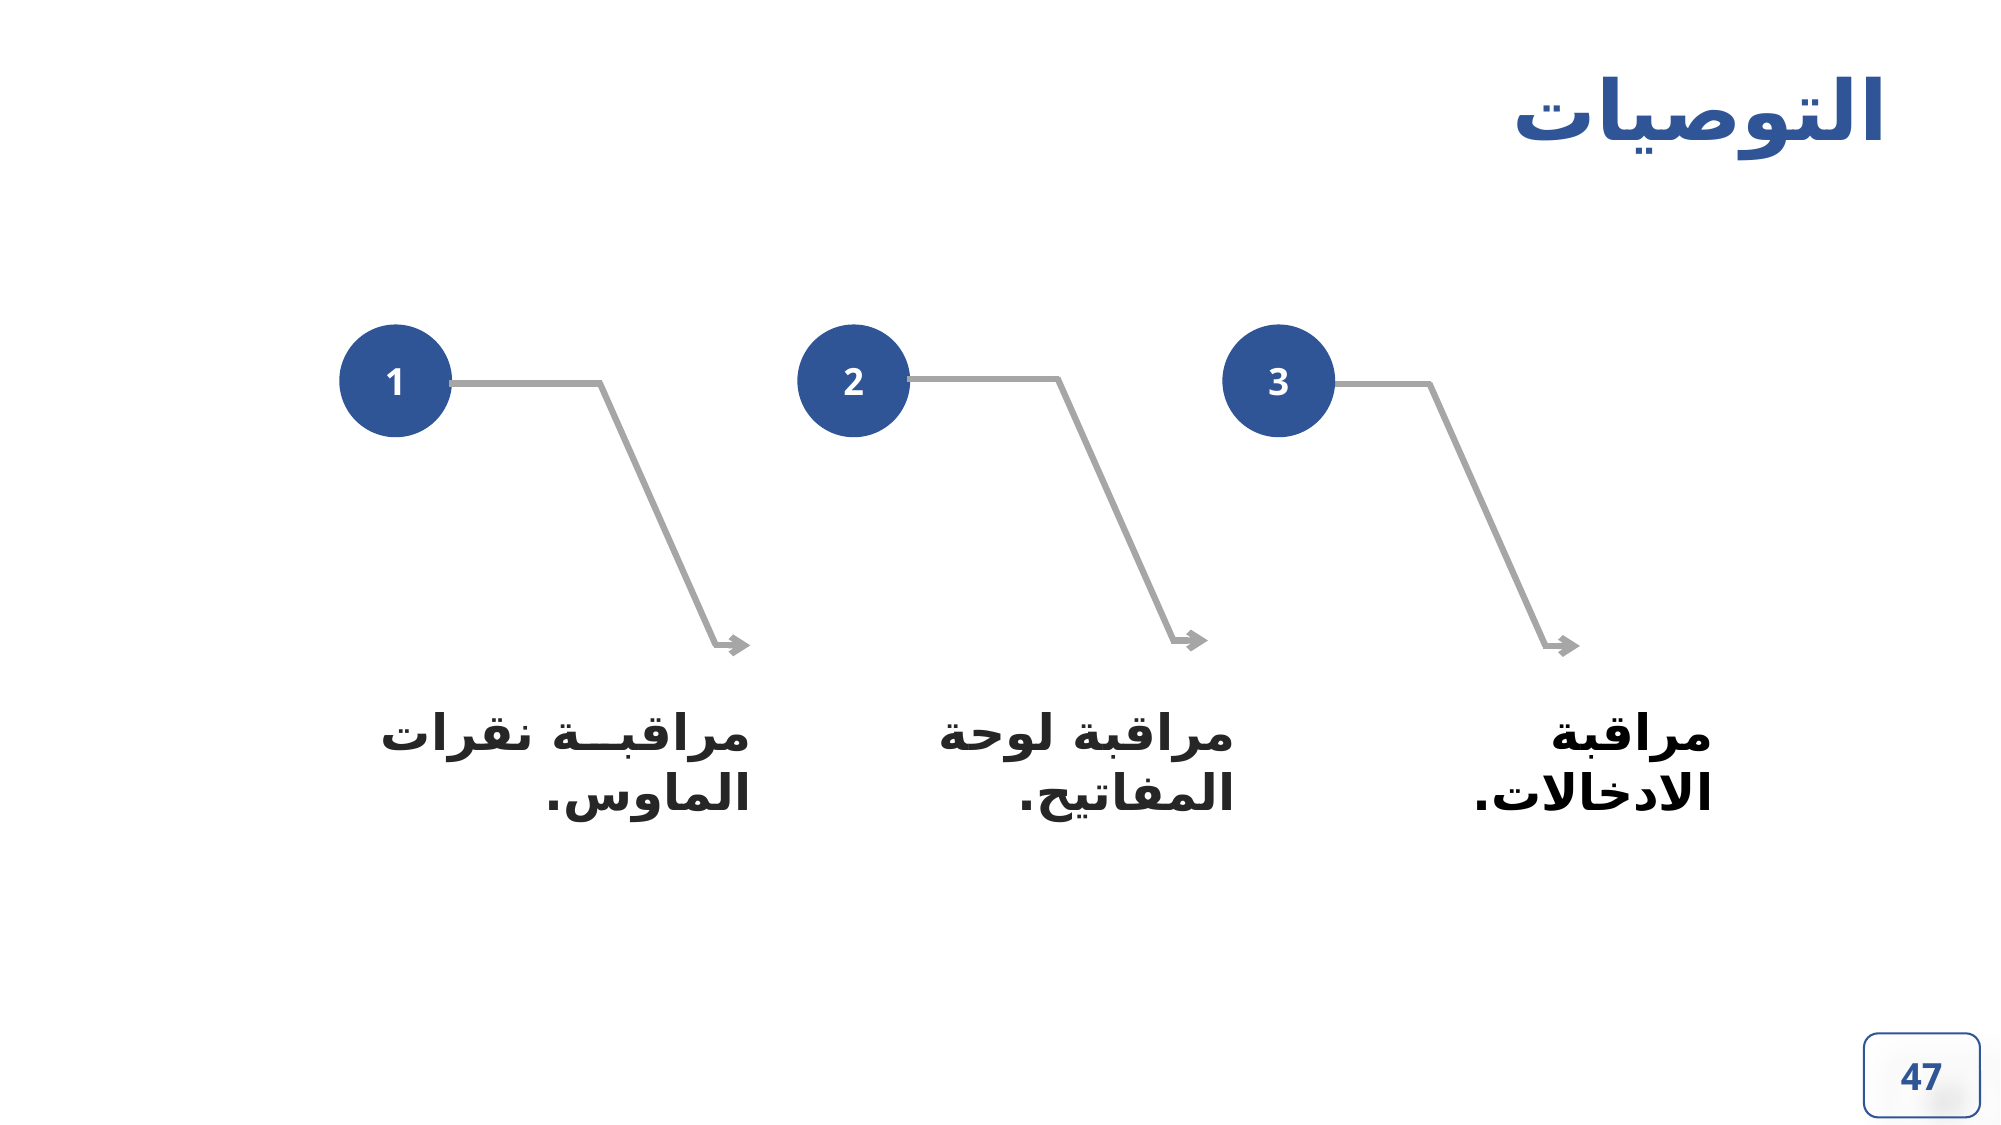

التوصيات
1
2
3
مراقبة الادخالات.
مراقبة لوحة المفاتيح.
مراقبة نقرات الماوس.
47